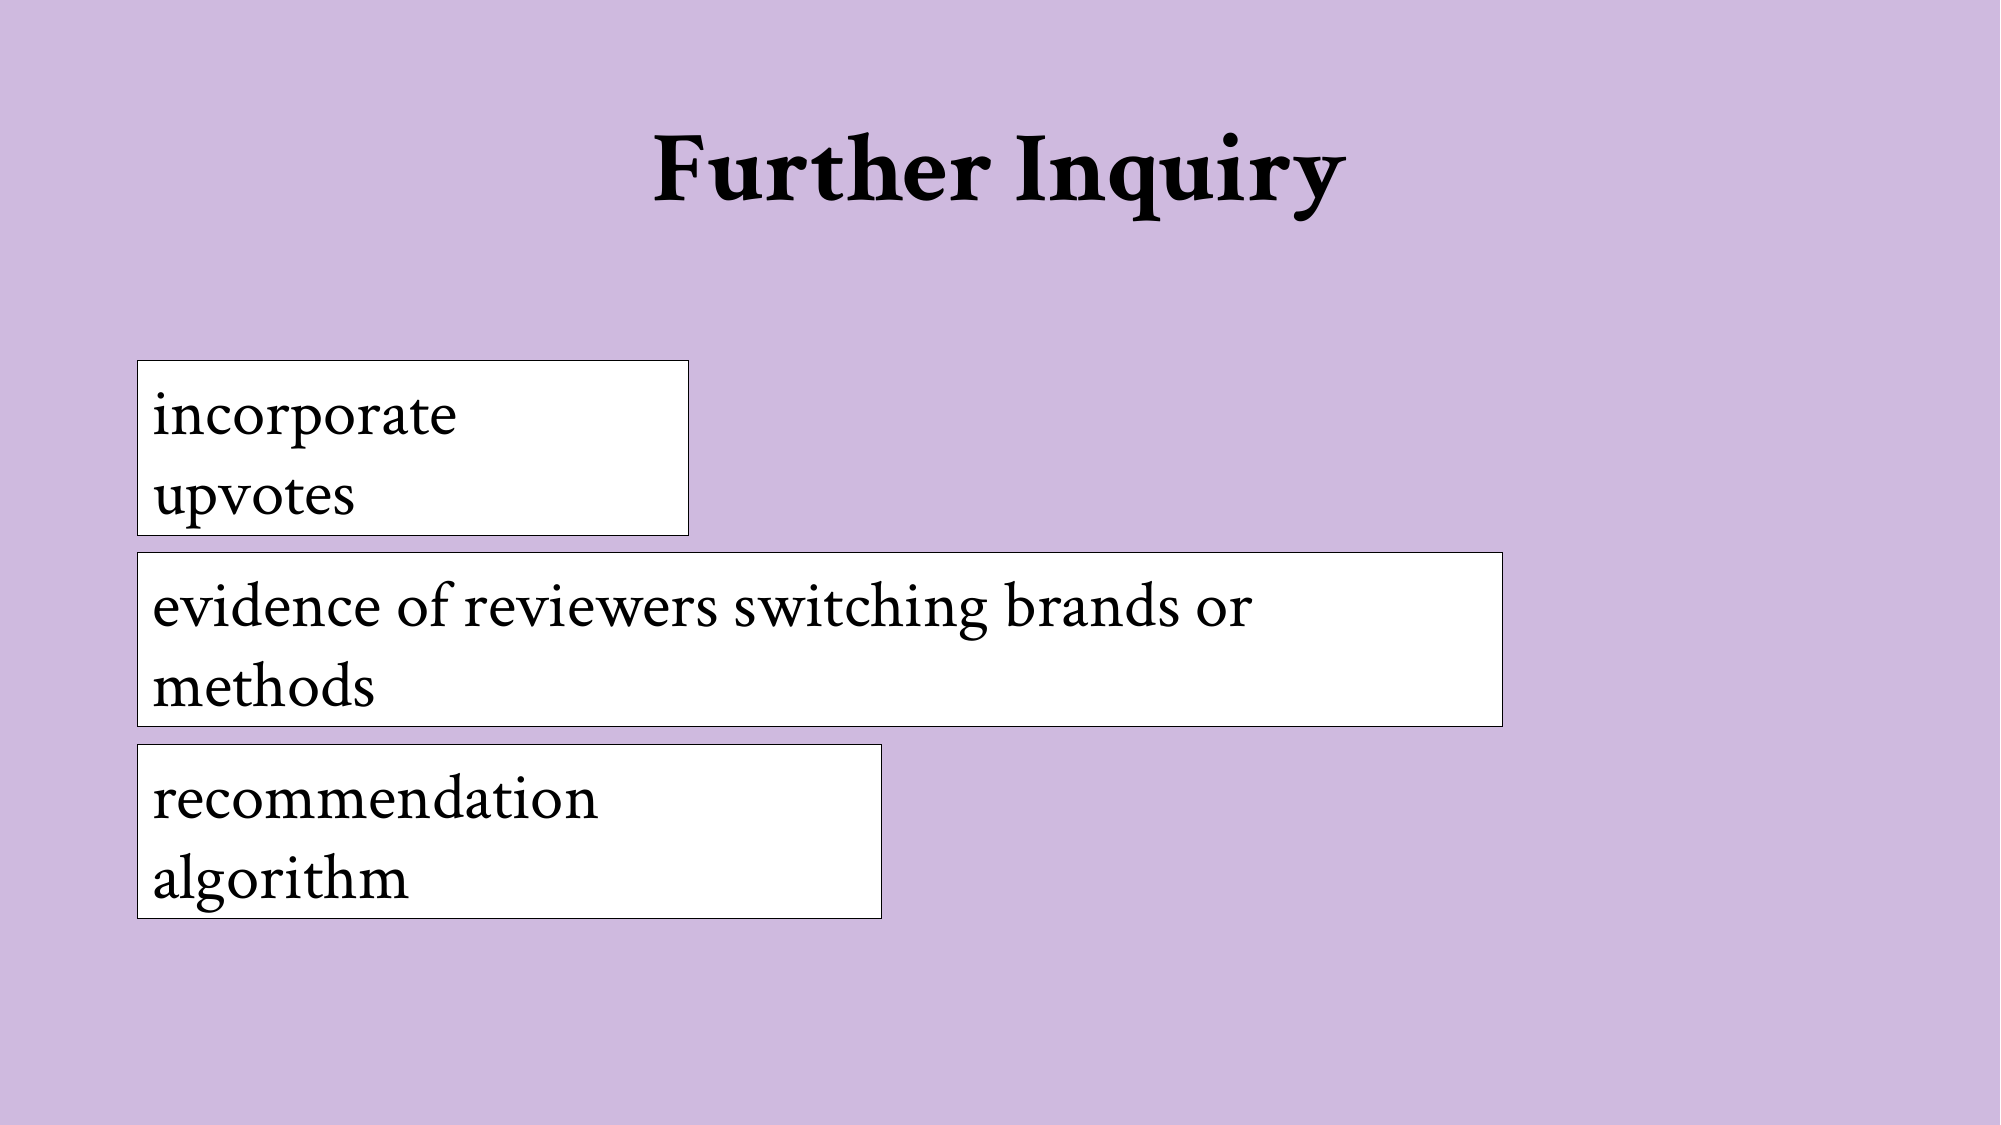

# Further Inquiry
incorporate upvotes
evidence of reviewers switching brands or methods
recommendation algorithm